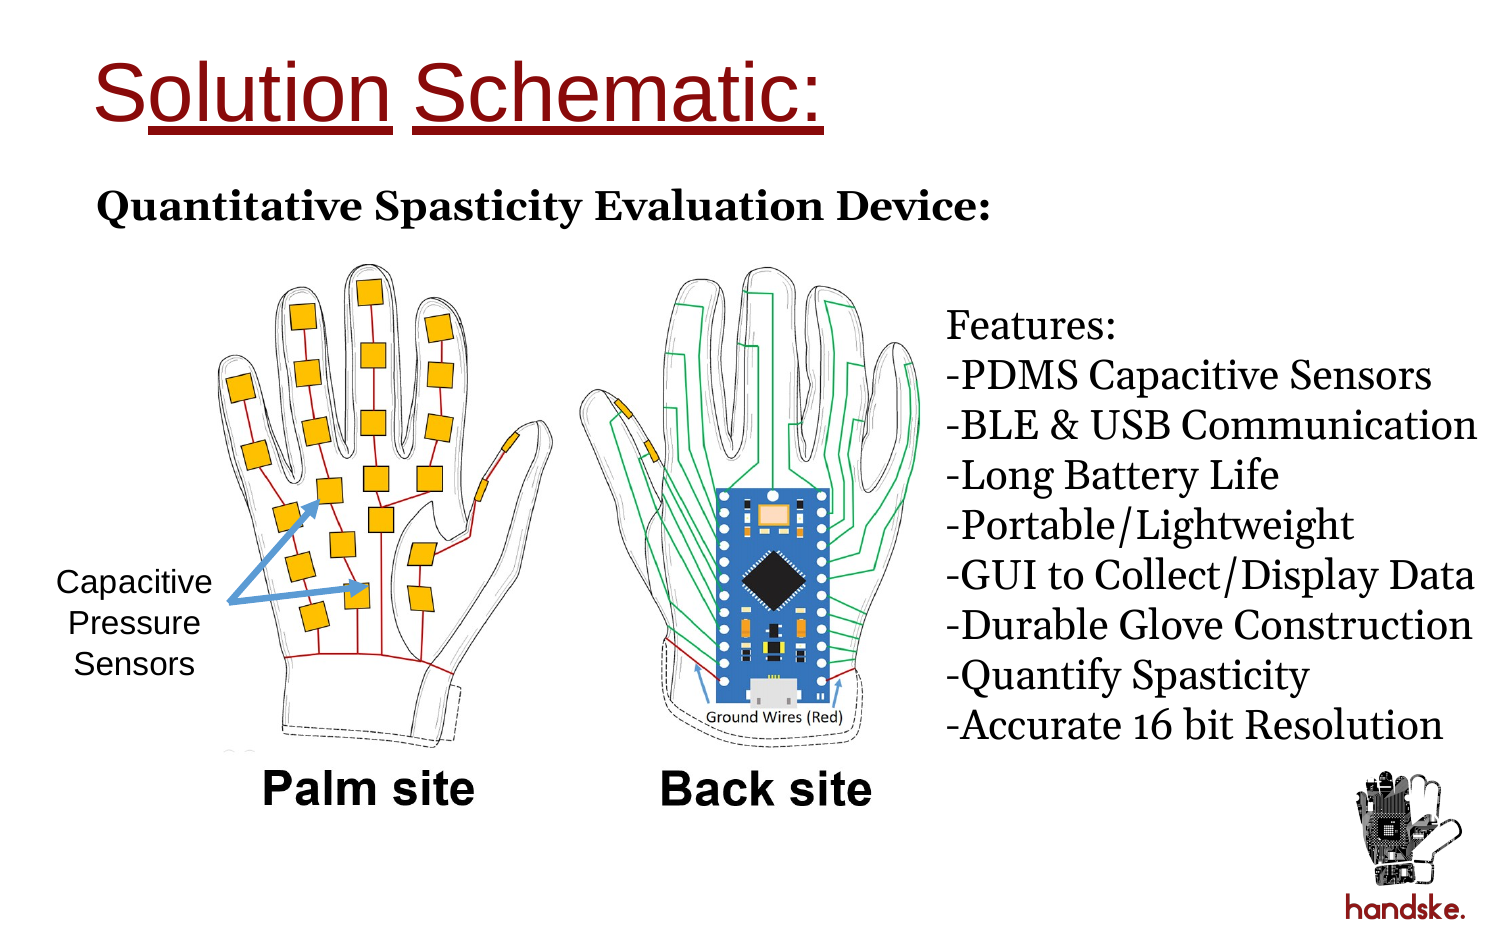

# Solution	Schematic:
Quantitative Spasticity Evaluation Device:

Features:
-PDMS Capacitive Sensors
-BLE & USB Communication
-Long Battery Life
-Portable/Lightweight
-GUI to Collect/Display Data
-Durable Glove Construction
-Quantify Spasticity
-Accurate 16 bit Resolution

Capacitive  Pressure  Sensors